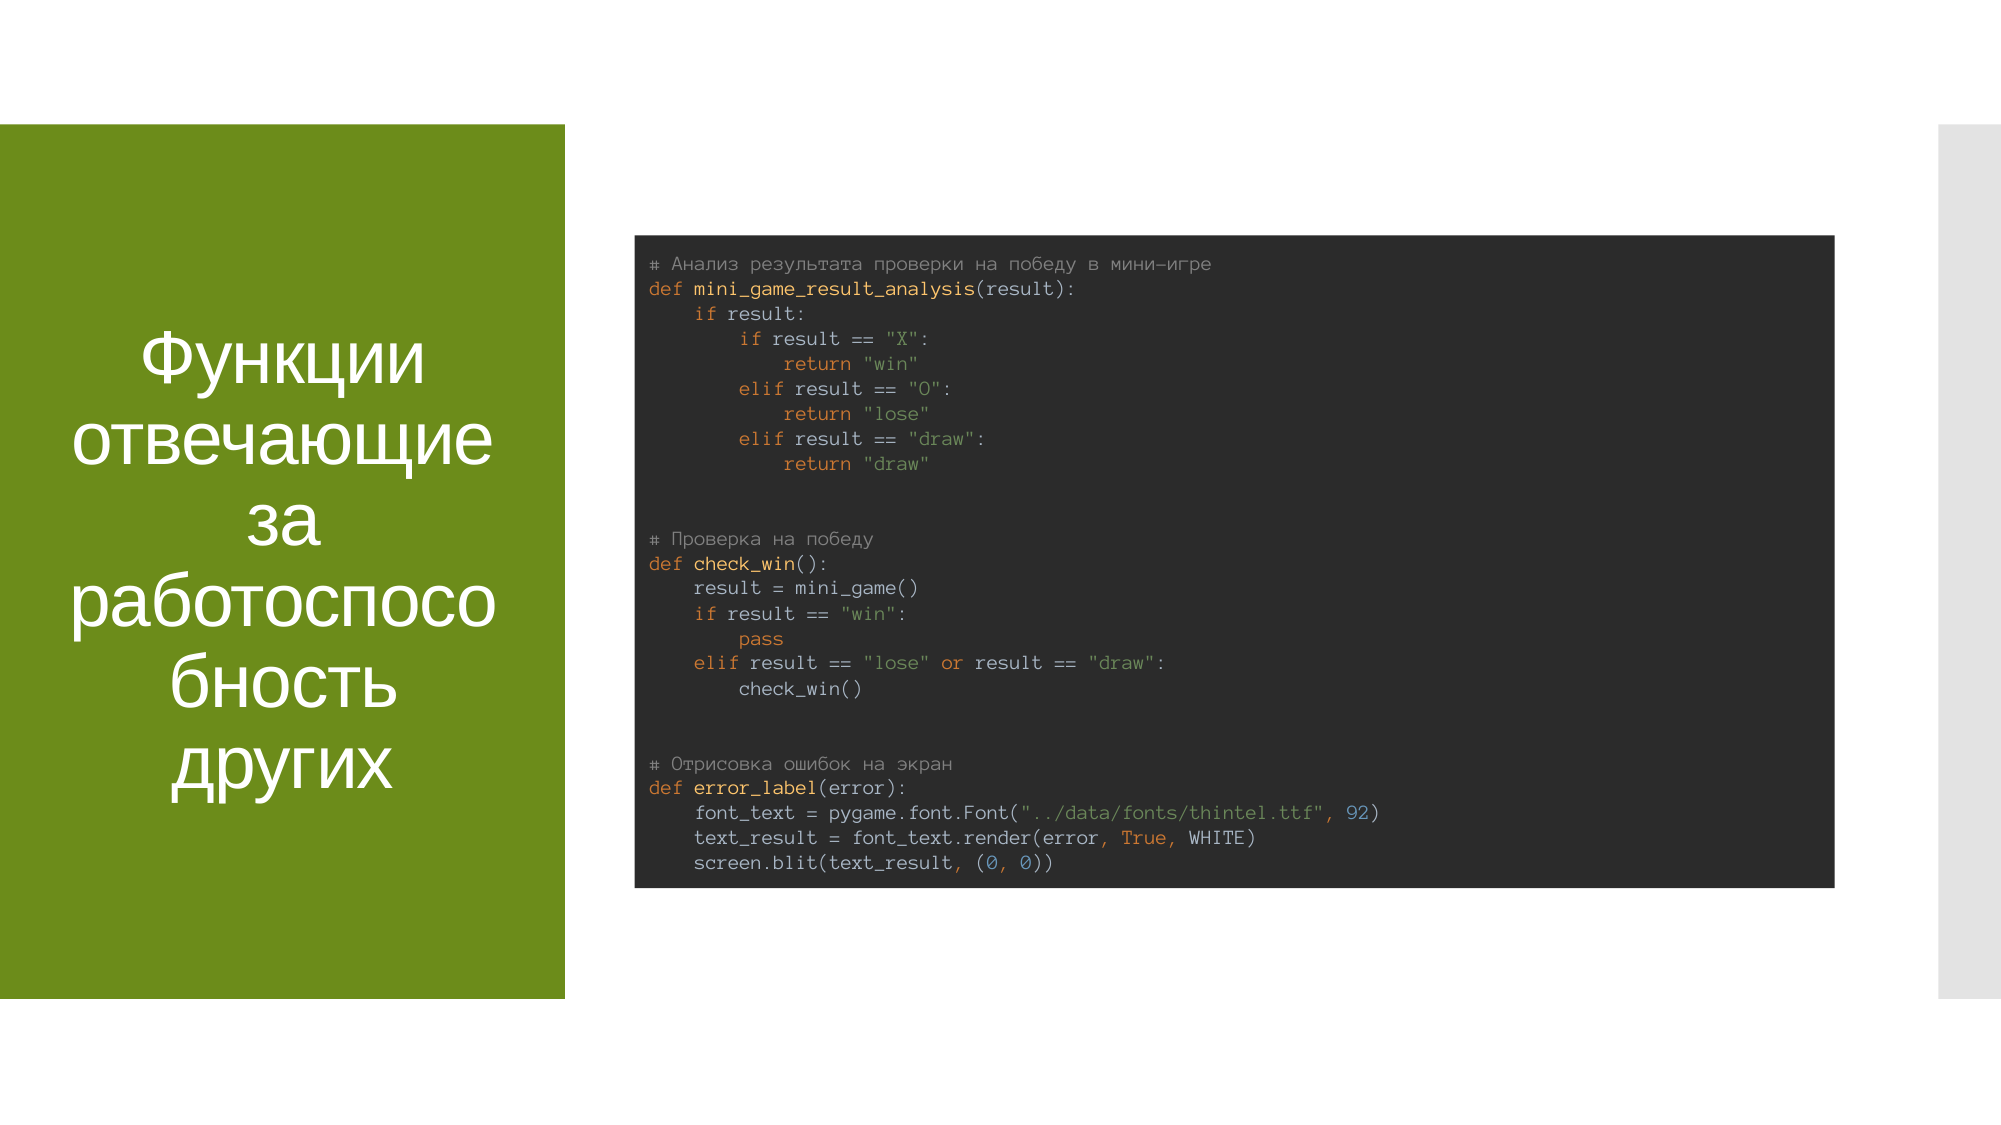

# Анализ результата проверки на победу в мини-игре def mini_game_result_analysis(result): if result: if result == "X": return "win" elif result == "O": return "lose" elif result == "draw": return "draw" # Проверка на победу def check_win(): result = mini_game() if result == "win": pass elif result == "lose" or result == "draw": check_win() # Отрисовка ошибок на экран def error_label(error): font_text = pygame.font.Font("../data/fonts/thintel.ttf", 92) text_result = font_text.render(error, True, WHITE) screen.blit(text_result, (0, 0))
# Функции отвечающие за работоспособность других